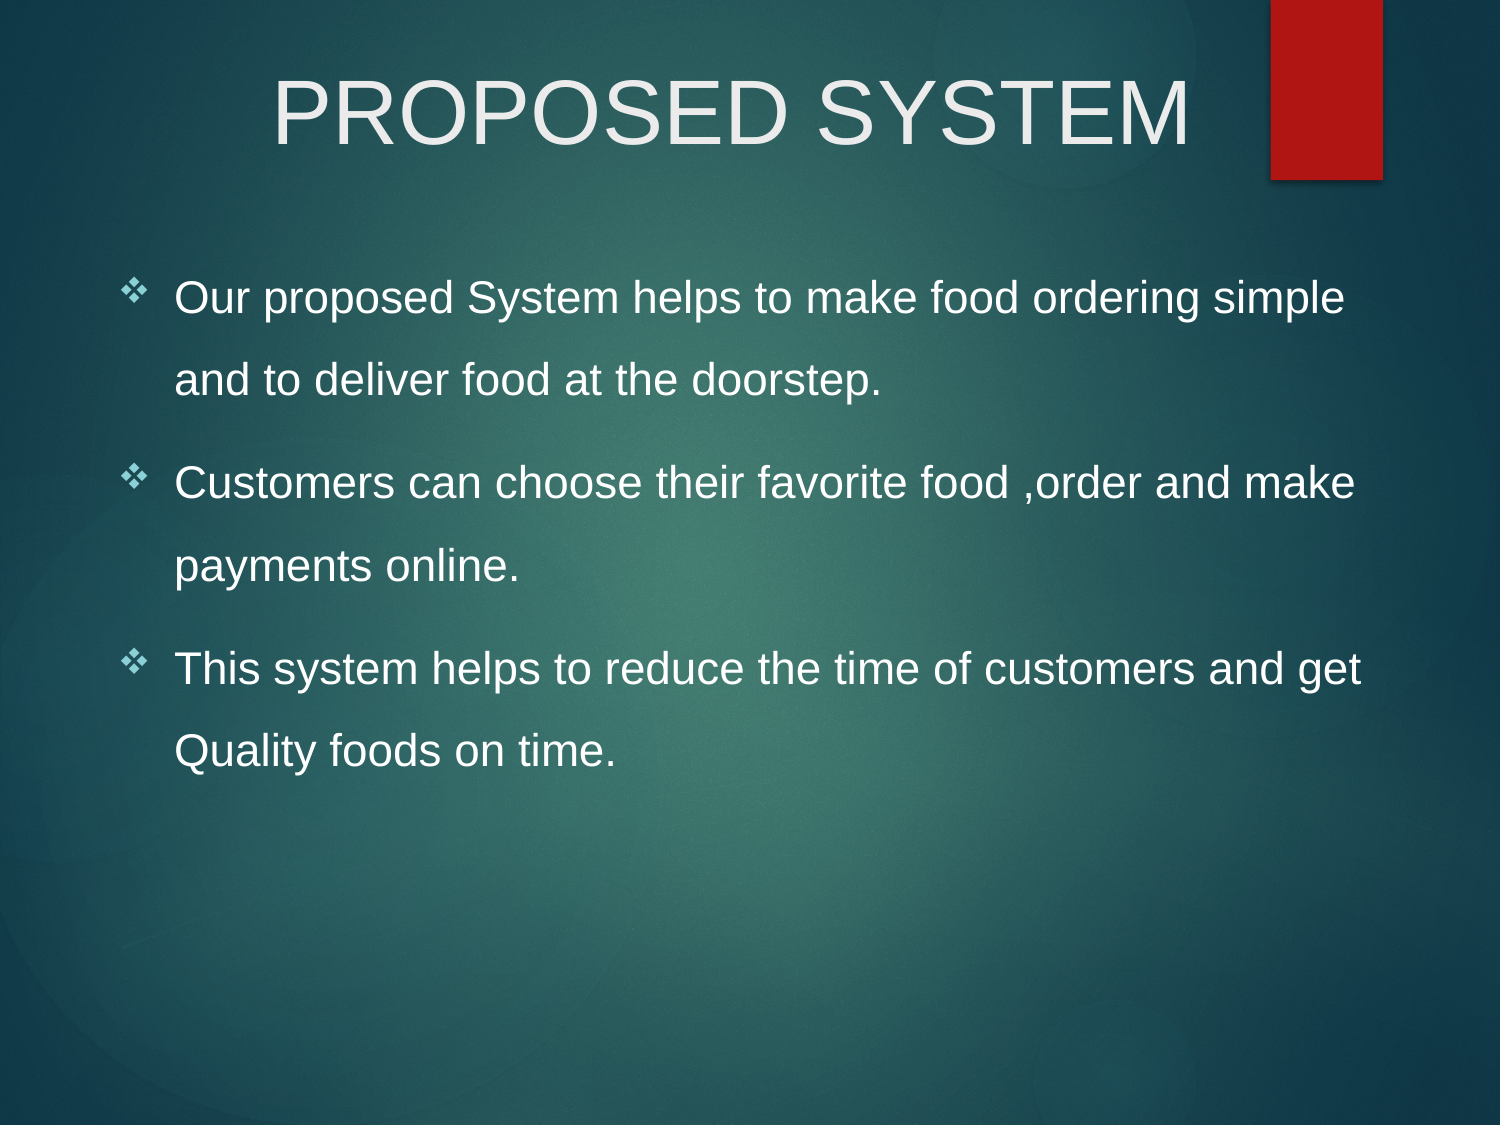

# PROPOSED SYSTEM
Our proposed System helps to make food ordering simple and to deliver food at the doorstep.
Customers can choose their favorite food ,order and make payments online.
This system helps to reduce the time of customers and get Quality foods on time.